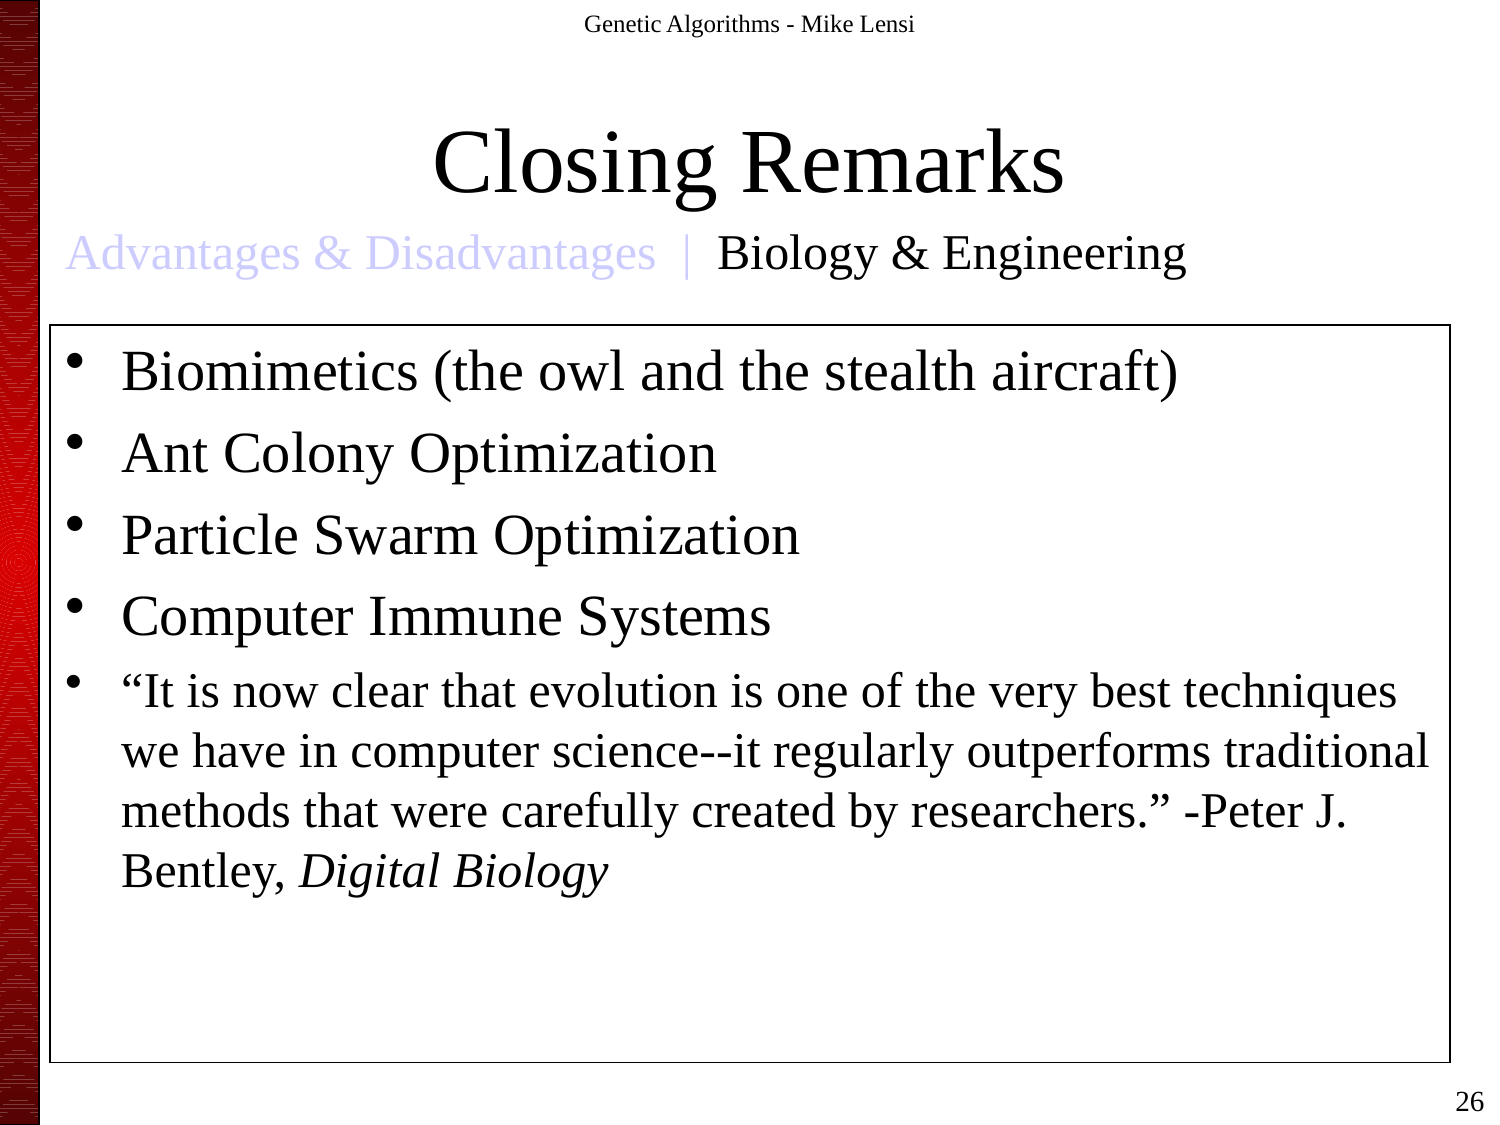

Genetic Algorithms - Mike Lensi
# Closing Remarks
Advantages & Disadvantages  |  Biology & Engineering
Biomimetics (the owl and the stealth aircraft)
Ant Colony Optimization
Particle Swarm Optimization
Computer Immune Systems
“It is now clear that evolution is one of the very best techniques we have in computer science--it regularly outperforms traditional methods that were carefully created by researchers.” -Peter J. Bentley, Digital Biology
26